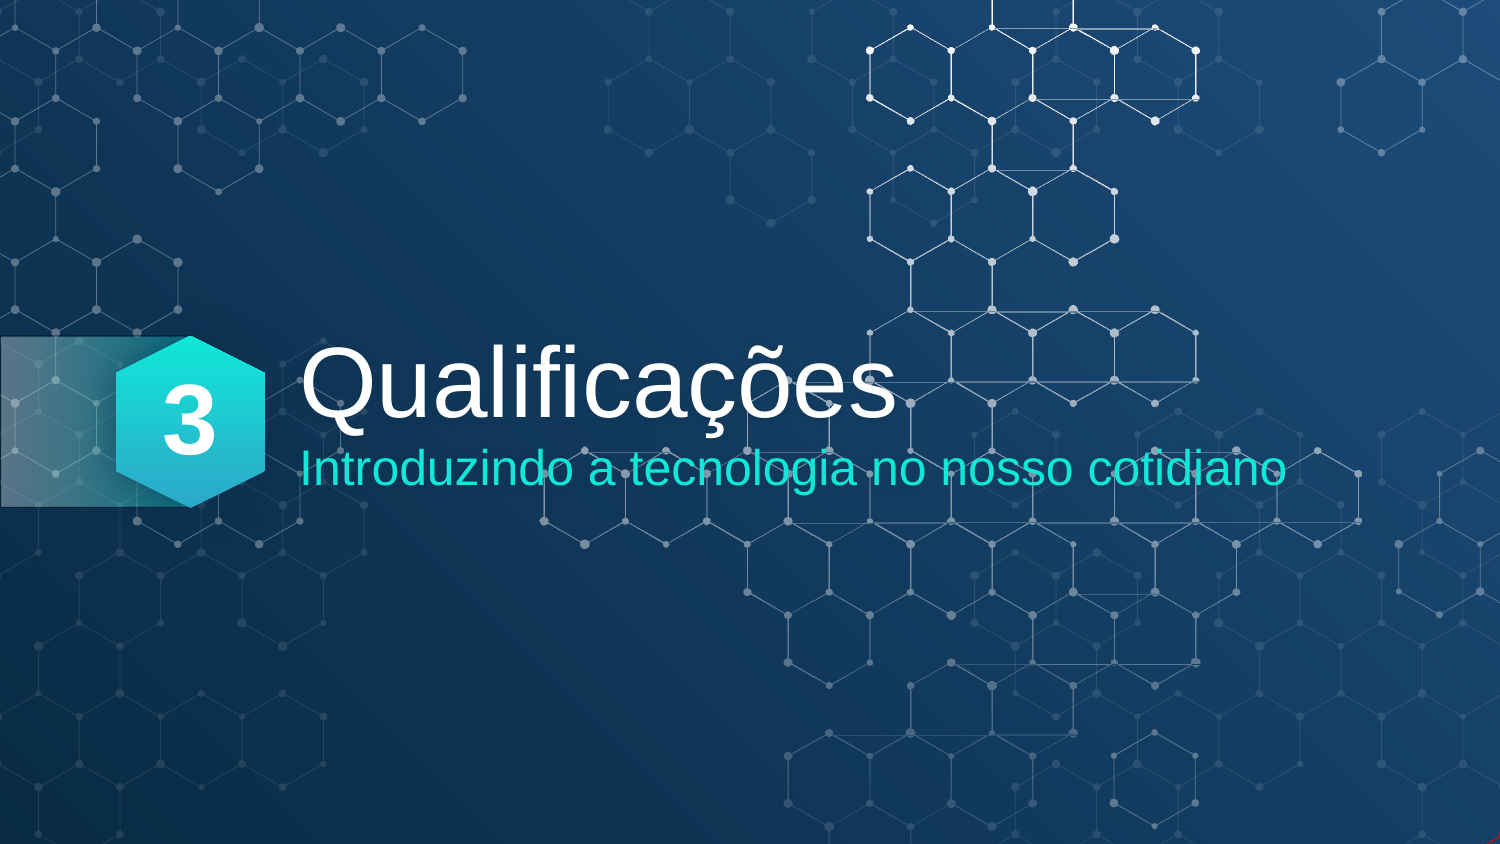

3
# Qualificações
Introduzindo a tecnologia no nosso cotidiano